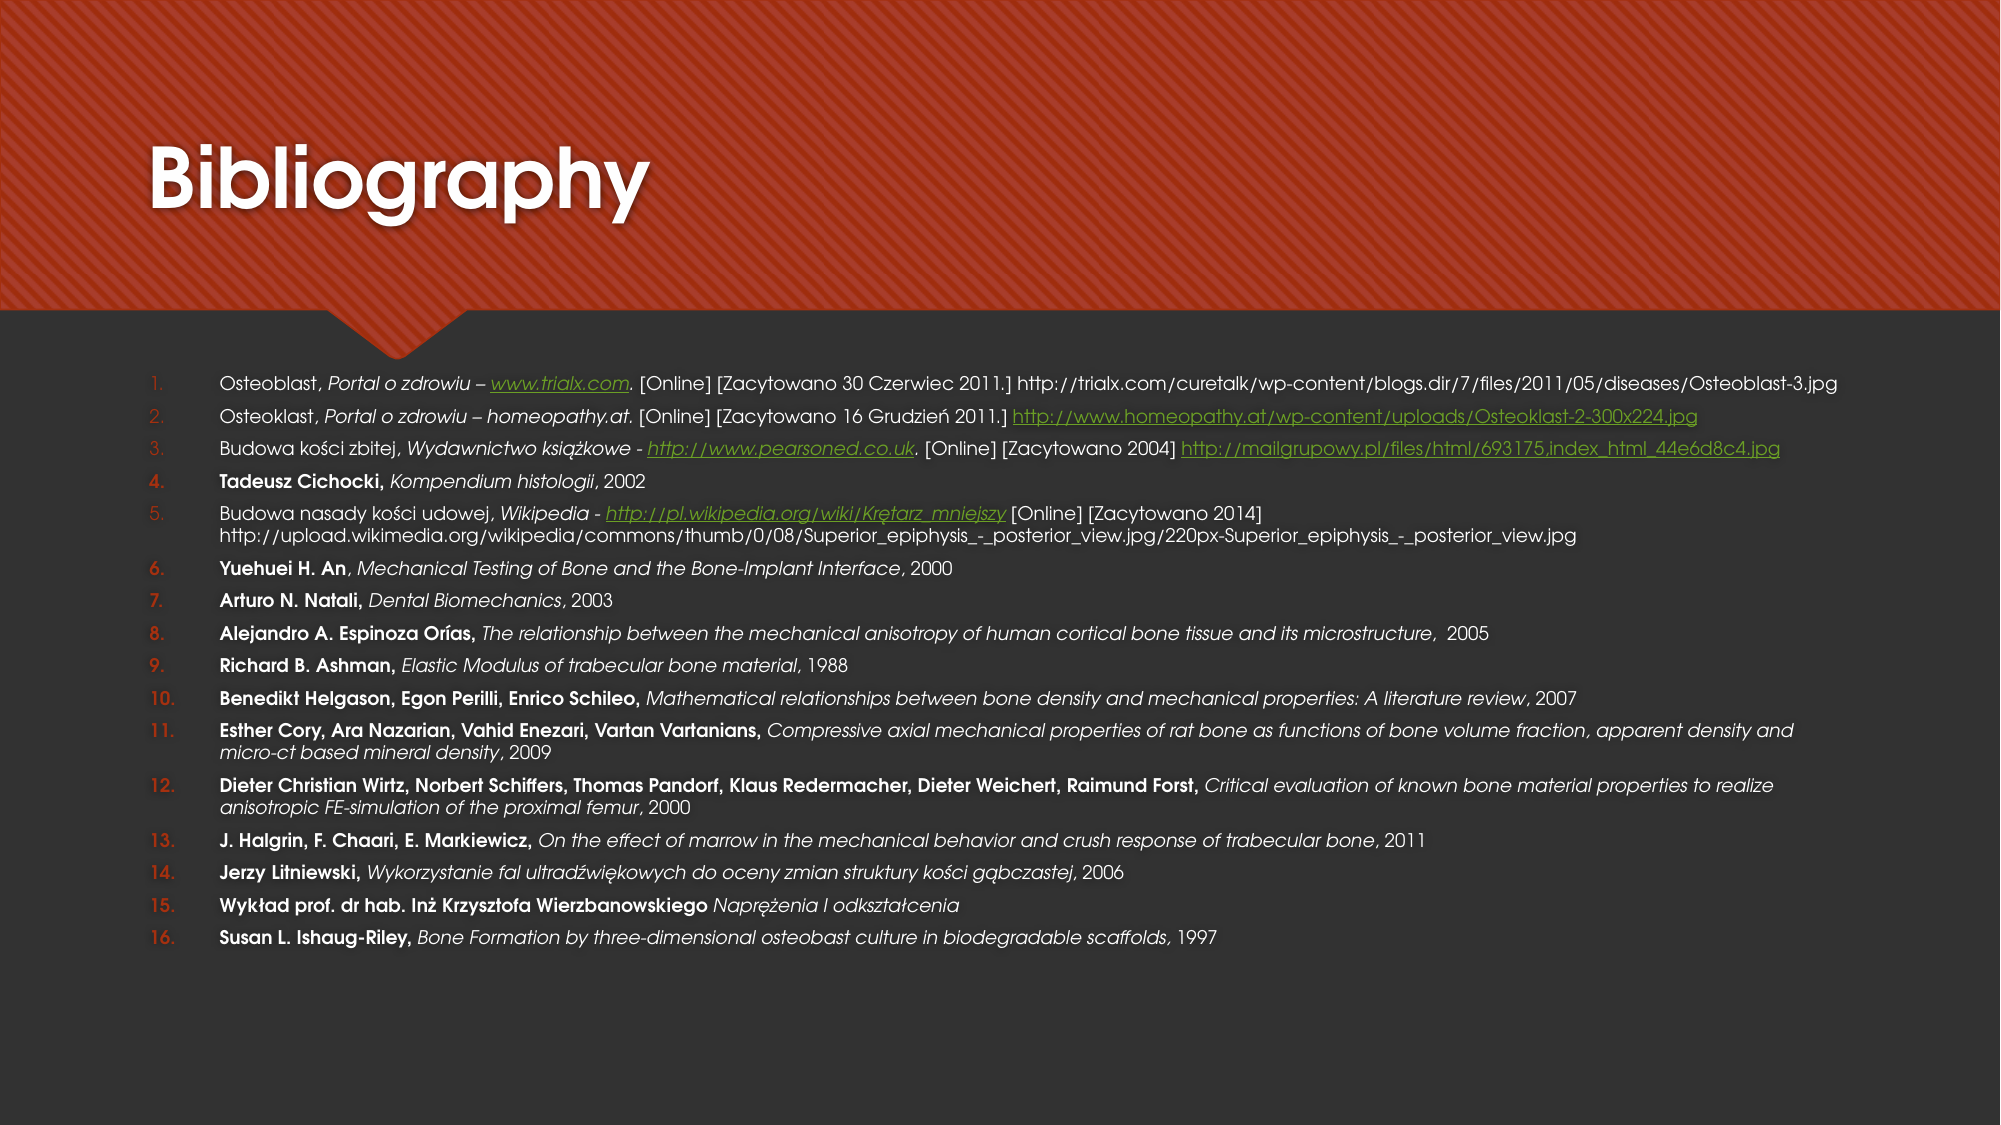

# Bibliography
Osteoblast, Portal o zdrowiu – www.trialx.com. [Online] [Zacytowano 30 Czerwiec 2011.] http://trialx.com/curetalk/wp-content/blogs.dir/7/files/2011/05/diseases/Osteoblast-3.jpg
Osteoklast, Portal o zdrowiu – homeopathy.at. [Online] [Zacytowano 16 Grudzień 2011.] http://www.homeopathy.at/wp-content/uploads/Osteoklast-2-300x224.jpg
Budowa kości zbitej, Wydawnictwo książkowe - http://www.pearsoned.co.uk. [Online] [Zacytowano 2004] http://mailgrupowy.pl/files/html/693175,index_html_44e6d8c4.jpg
Tadeusz Cichocki, Kompendium histologii, 2002
Budowa nasady kości udowej, Wikipedia - http://pl.wikipedia.org/wiki/Krętarz_mniejszy [Online] [Zacytowano 2014] http://upload.wikimedia.org/wikipedia/commons/thumb/0/08/Superior_epiphysis_-_posterior_view.jpg/220px-Superior_epiphysis_-_posterior_view.jpg
Yuehuei H. An, Mechanical Testing of Bone and the Bone-Implant Interface, 2000
Arturo N. Natali, Dental Biomechanics, 2003
Alejandro A. Espinoza Orías, The relationship between the mechanical anisotropy of human cortical bone tissue and its microstructure,  2005
Richard B. Ashman, Elastic Modulus of trabecular bone material, 1988
Benedikt Helgason, Egon Perilli, Enrico Schileo, Mathematical relationships between bone density and mechanical properties: A literature review, 2007
Esther Cory, Ara Nazarian, Vahid Enezari, Vartan Vartanians, Compressive axial mechanical properties of rat bone as functions of bone volume fraction, apparent density and micro-ct based mineral density, 2009
Dieter Christian Wirtz, Norbert Schiffers, Thomas Pandorf, Klaus Redermacher, Dieter Weichert, Raimund Forst, Critical evaluation of known bone material properties to realize anisotropic FE-simulation of the proximal femur, 2000
J. Halgrin, F. Chaari, E. Markiewicz, On the effect of marrow in the mechanical behavior and crush response of trabecular bone, 2011
Jerzy Litniewski, Wykorzystanie fal ultradźwiękowych do oceny zmian struktury kości gąbczastej, 2006
Wykład prof. dr hab. Inż Krzysztofa Wierzbanowskiego Naprężenia I odkształcenia
Susan L. Ishaug-Riley, Bone Formation by three-dimensional osteobast culture in biodegradable scaffolds, 1997